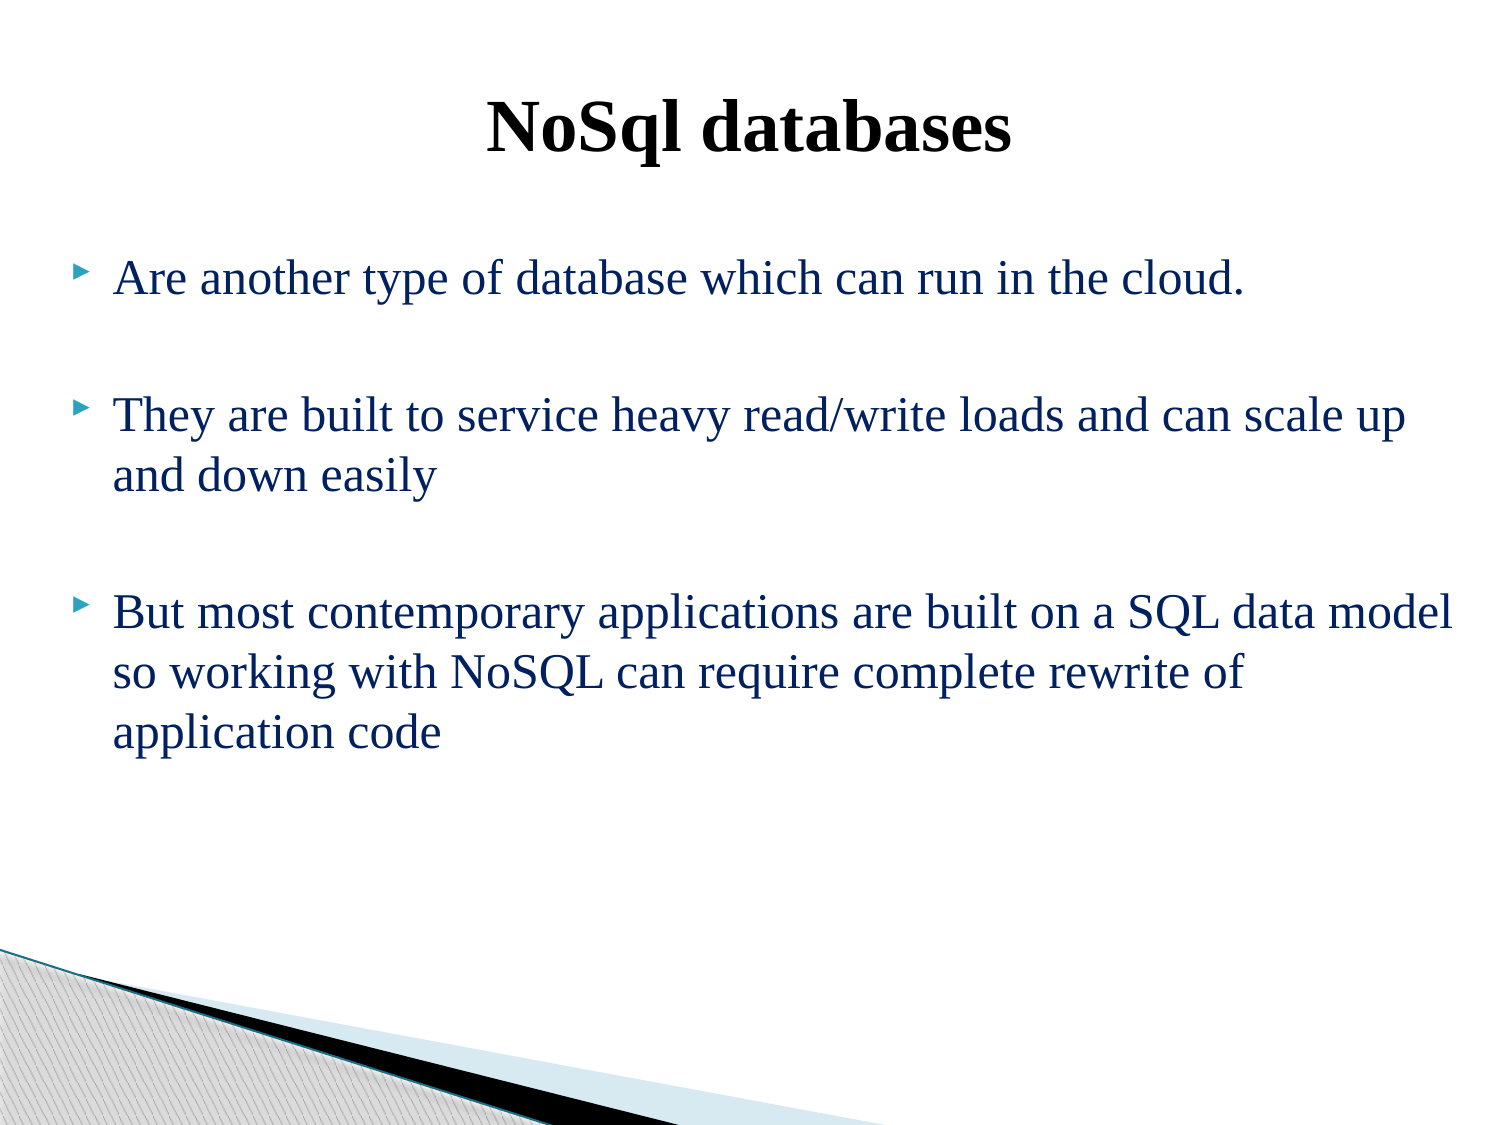

# NoSql databases
Are another type of database which can run in the cloud.

They are built to service heavy read/write loads and can scale up and down easily

But most contemporary applications are built on a SQL data model so working with NoSQL can require complete rewrite of application code